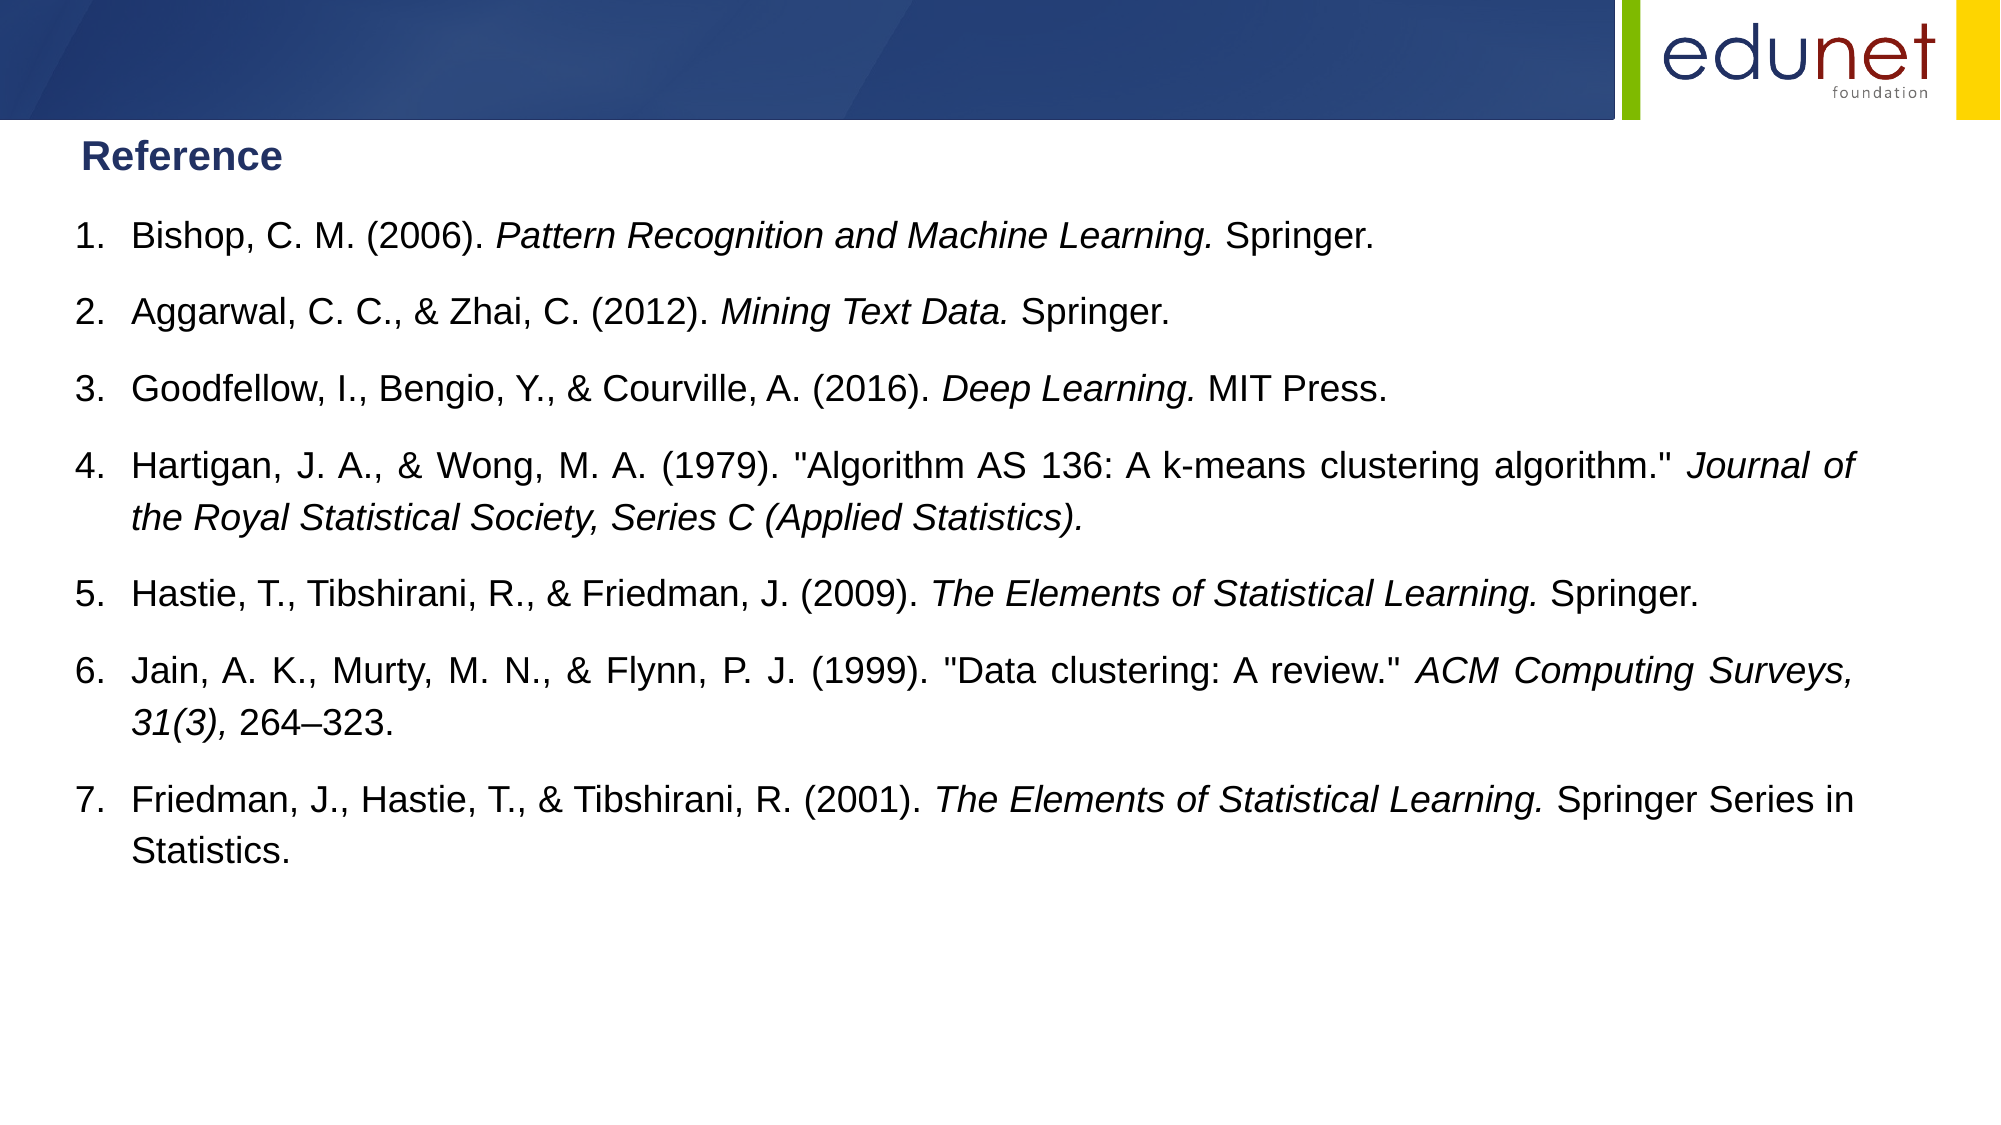

Reference
Bishop, C. M. (2006). Pattern Recognition and Machine Learning. Springer.
Aggarwal, C. C., & Zhai, C. (2012). Mining Text Data. Springer.
Goodfellow, I., Bengio, Y., & Courville, A. (2016). Deep Learning. MIT Press.
Hartigan, J. A., & Wong, M. A. (1979). "Algorithm AS 136: A k-means clustering algorithm." Journal of the Royal Statistical Society, Series C (Applied Statistics).
Hastie, T., Tibshirani, R., & Friedman, J. (2009). The Elements of Statistical Learning. Springer.
Jain, A. K., Murty, M. N., & Flynn, P. J. (1999). "Data clustering: A review." ACM Computing Surveys, 31(3), 264–323.
Friedman, J., Hastie, T., & Tibshirani, R. (2001). The Elements of Statistical Learning. Springer Series in Statistics.